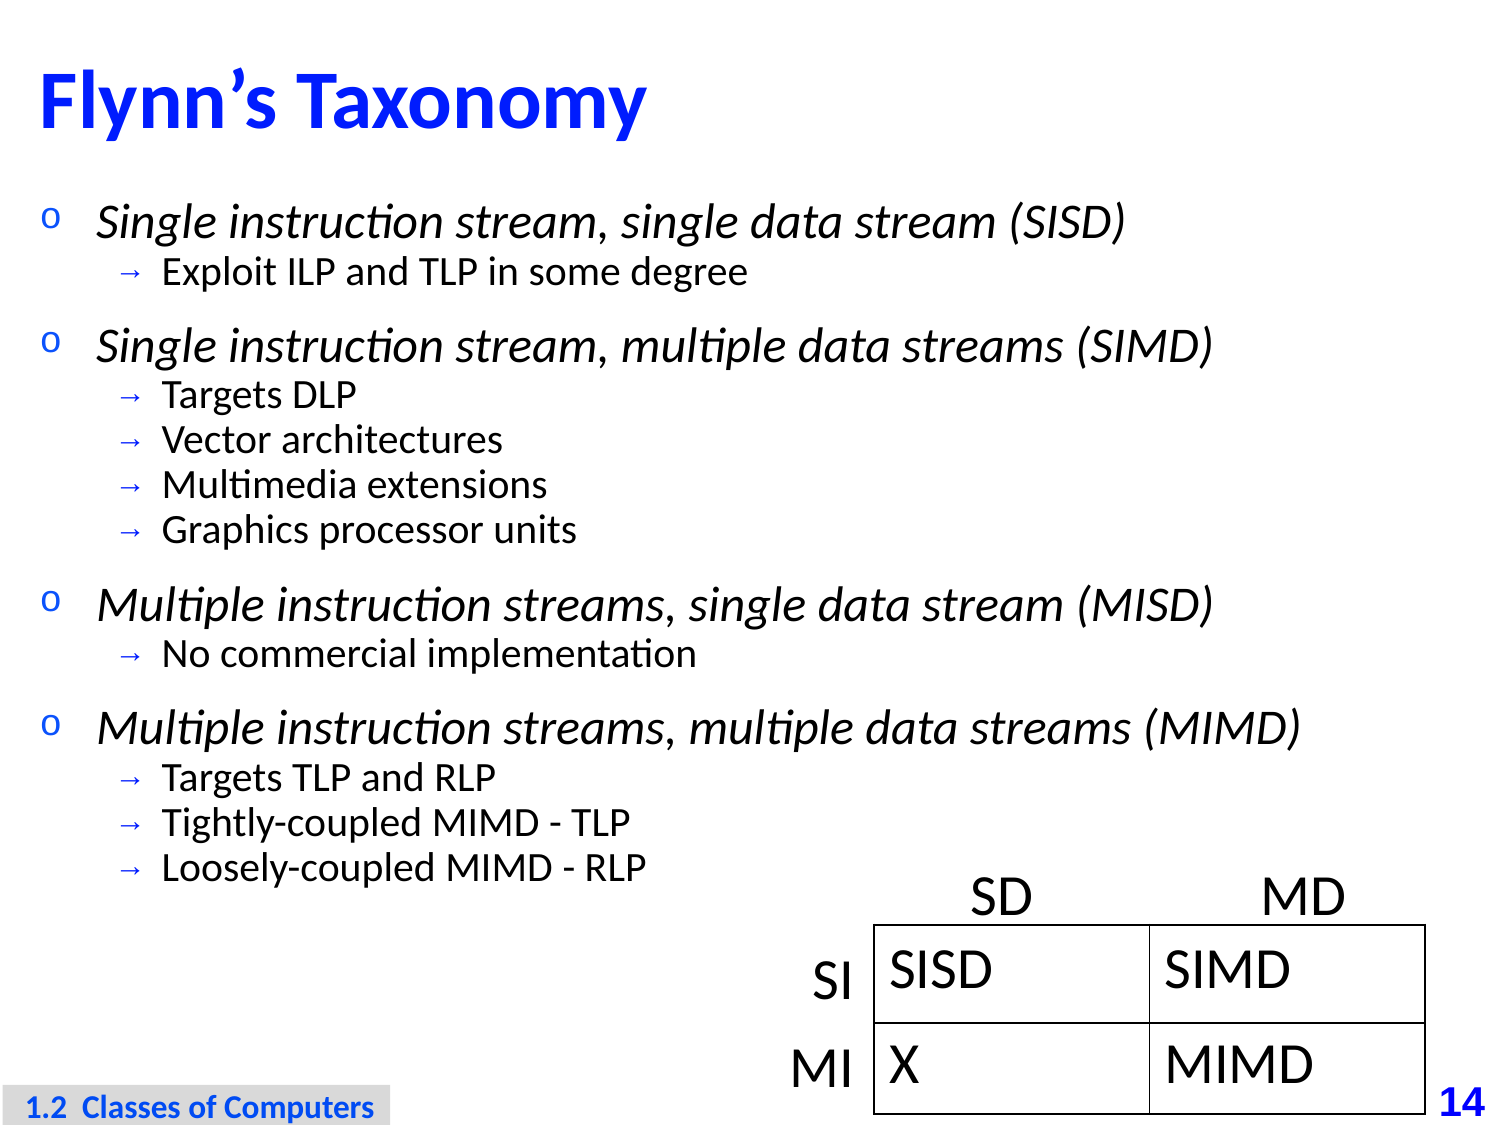

# Flynn’s Taxonomy
Single instruction stream, single data stream (SISD)
Exploit ILP and TLP in some degree
Single instruction stream, multiple data streams (SIMD)
Targets DLP
Vector architectures
Multimedia extensions
Graphics processor units
Multiple instruction streams, single data stream (MISD)
No commercial implementation
Multiple instruction streams, multiple data streams (MIMD)
Targets TLP and RLP
Tightly-coupled MIMD - TLP
Loosely-coupled MIMD - RLP
SD
MD
| SISD | SIMD |
| --- | --- |
| X | MIMD |
SI
MI
14
 1.2  Classes of Computers